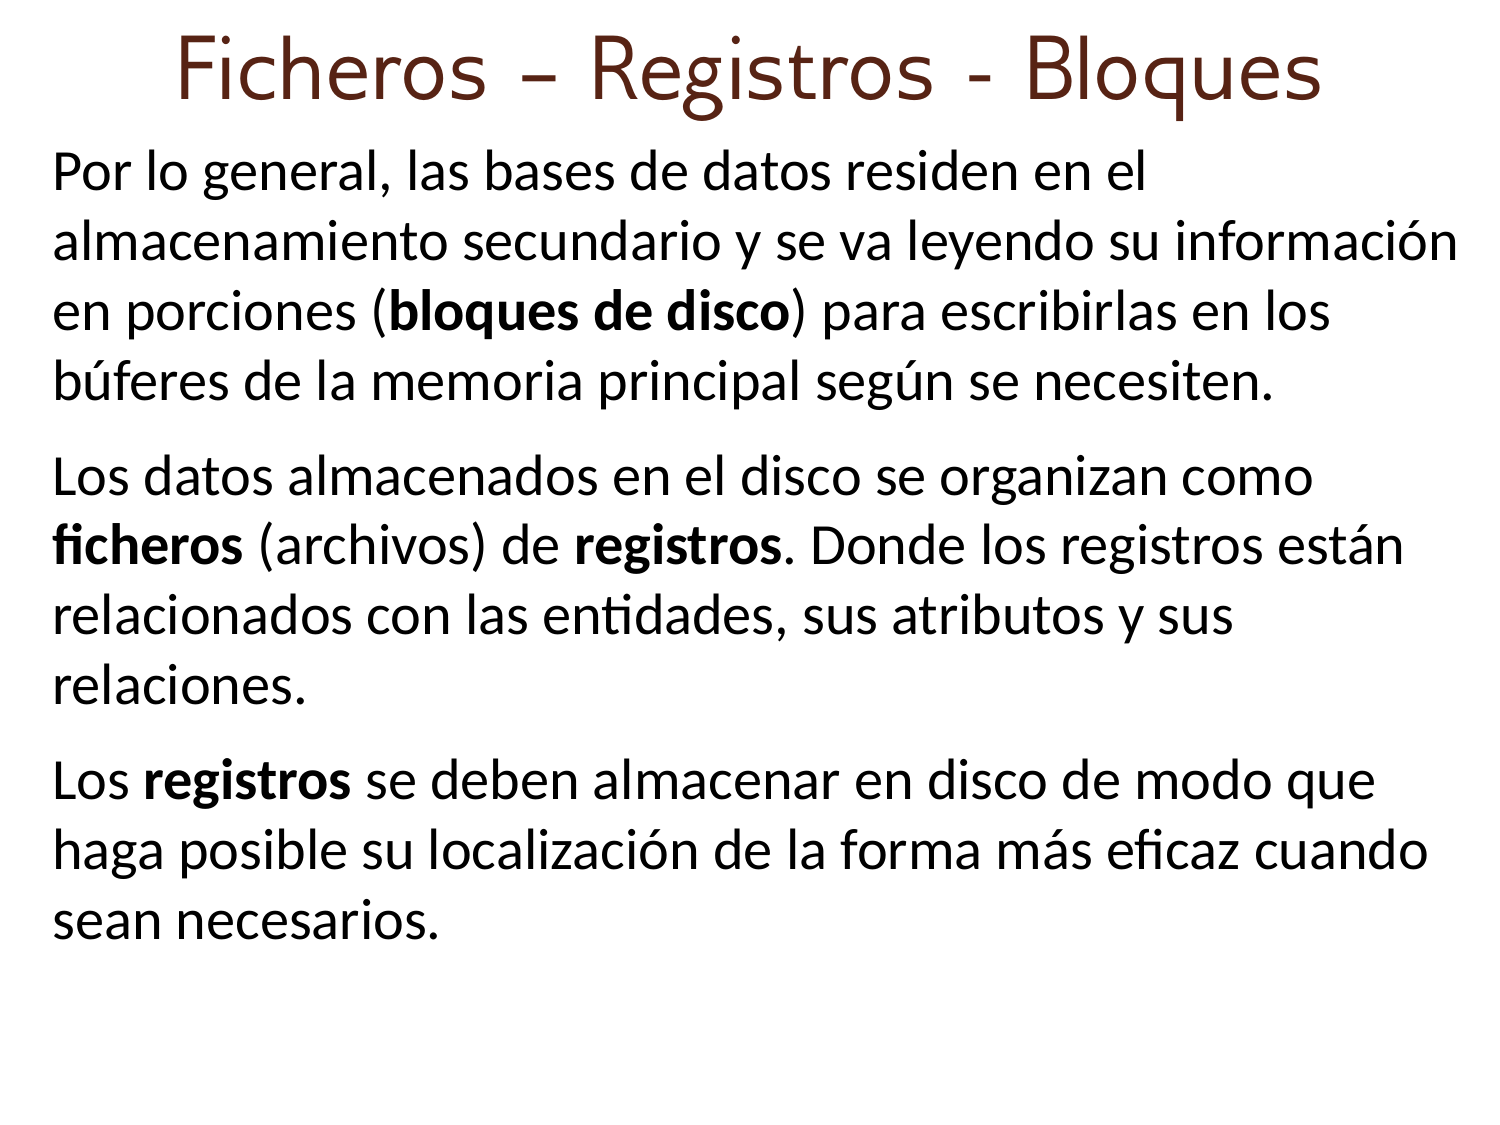

Ficheros – Registros - Bloques
Por lo general, las bases de datos residen en el almacenamiento secundario y se va leyendo su información en porciones (bloques de disco) para escribirlas en los búferes de la memoria principal según se necesiten.
Los datos almacenados en el disco se organizan como ficheros (archivos) de registros. Donde los registros están relacionados con las entidades, sus atributos y sus relaciones.
Los registros se deben almacenar en disco de modo que haga posible su localización de la forma más eficaz cuando sean necesarios.